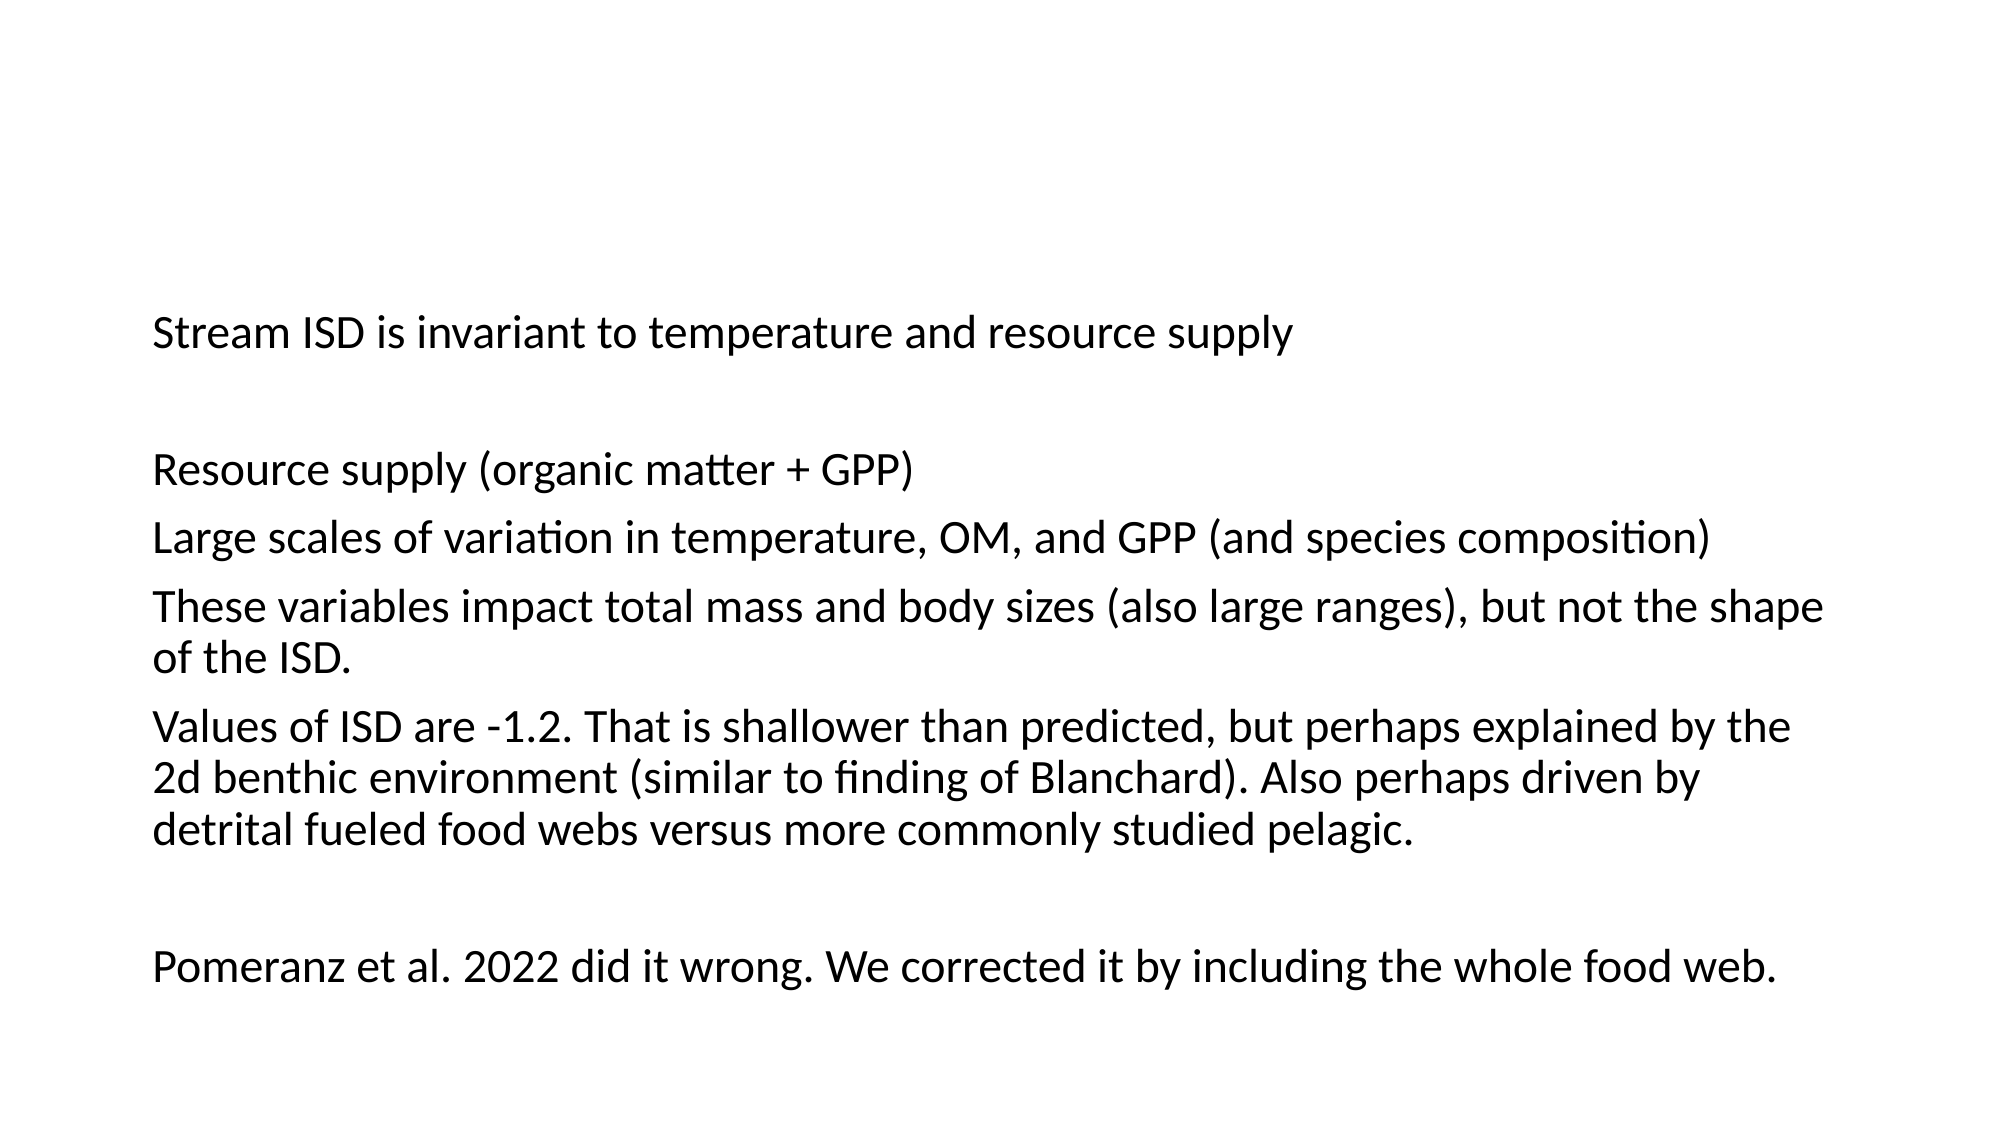

#
Stream ISD is invariant to temperature and resource supply

Resource supply (organic matter + GPP)
Large scales of variation in temperature, OM, and GPP (and species composition)
These variables impact total mass and body sizes (also large ranges), but not the shape of the ISD.
Values of ISD are -1.2. That is shallower than predicted, but perhaps explained by the 2d benthic environment (similar to finding of Blanchard). Also perhaps driven by detrital fueled food webs versus more commonly studied pelagic.

Pomeranz et al. 2022 did it wrong. We corrected it by including the whole food web.